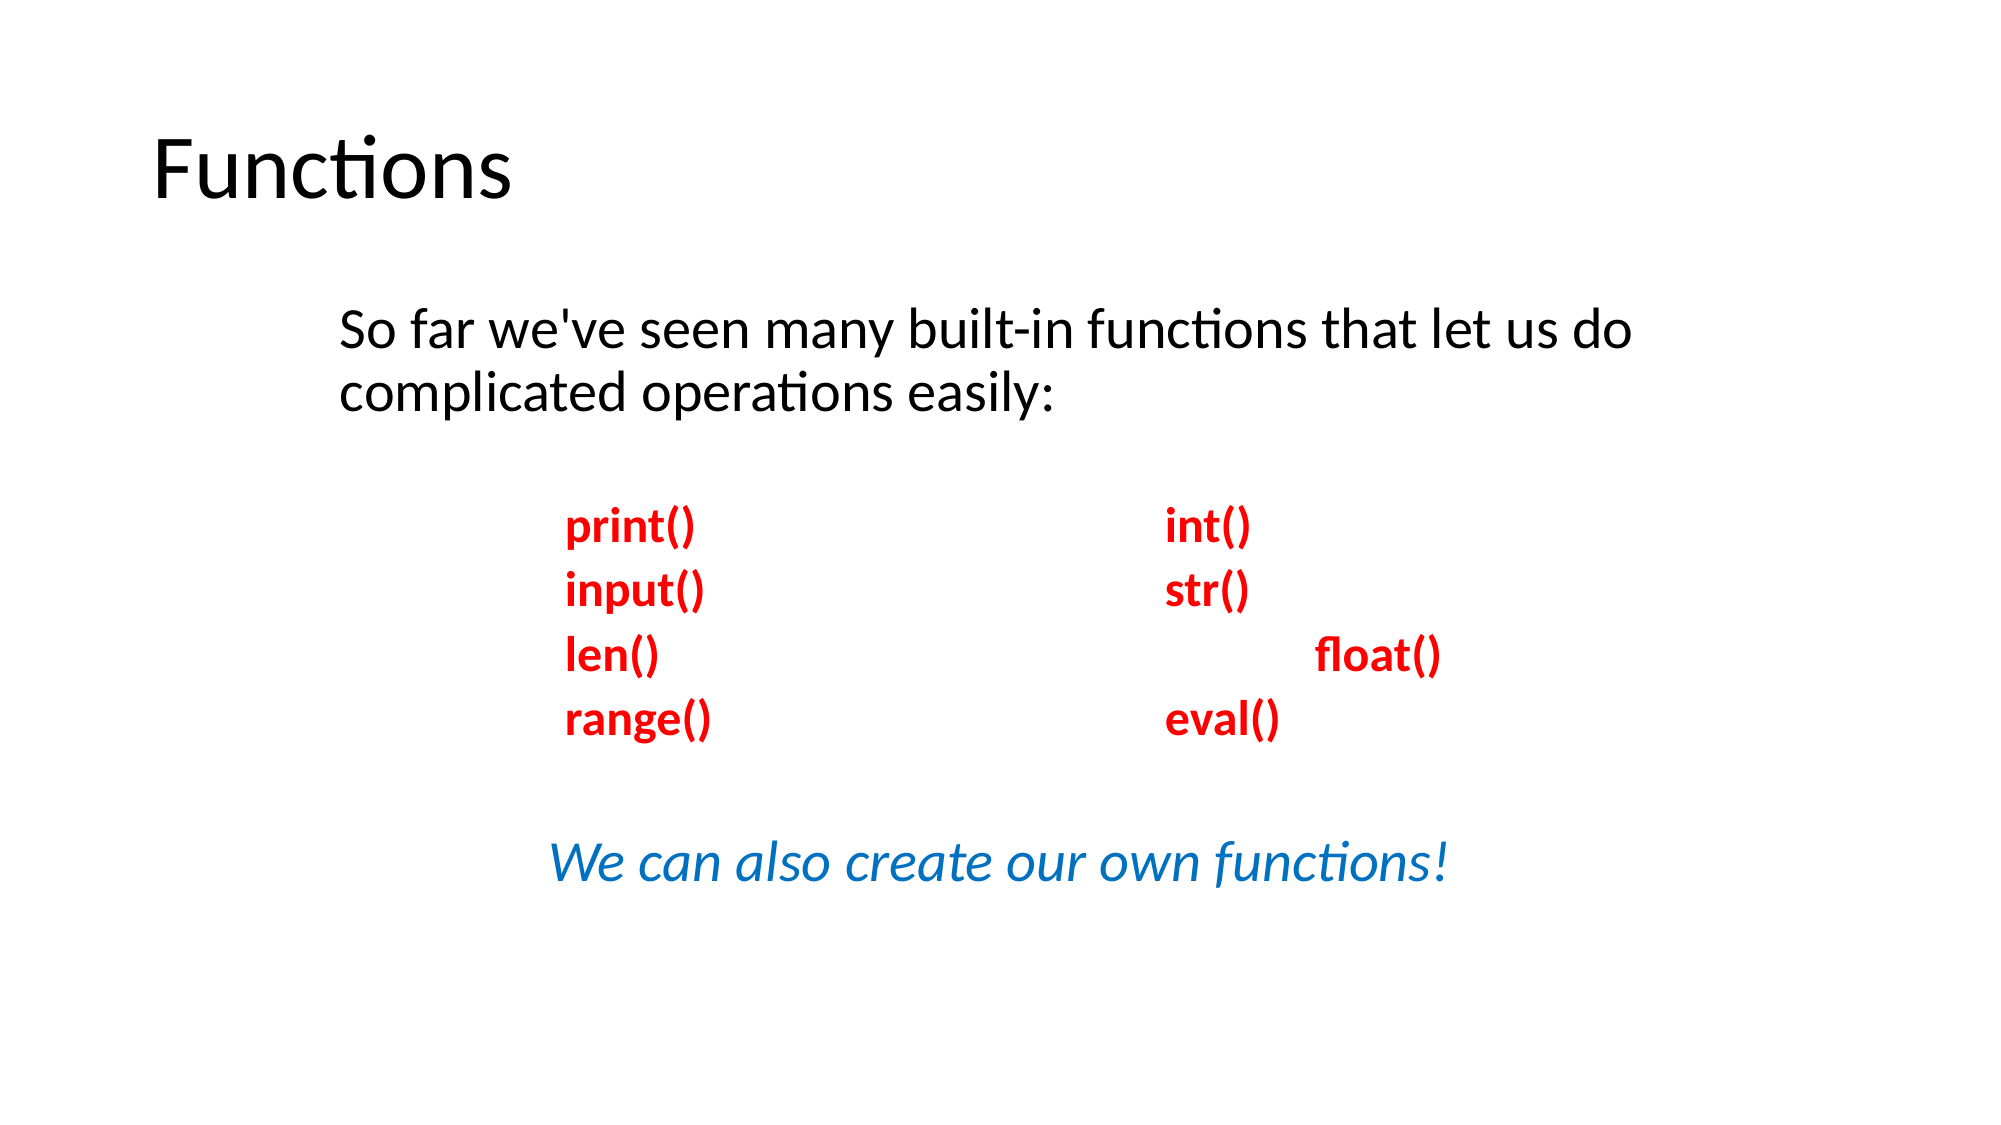

# Functions
So far we've seen many built-in functions that let us do complicated operations easily:

	print() 				int()
	input()				str()
	len()					float()
	range()				eval()

We can also create our own functions!